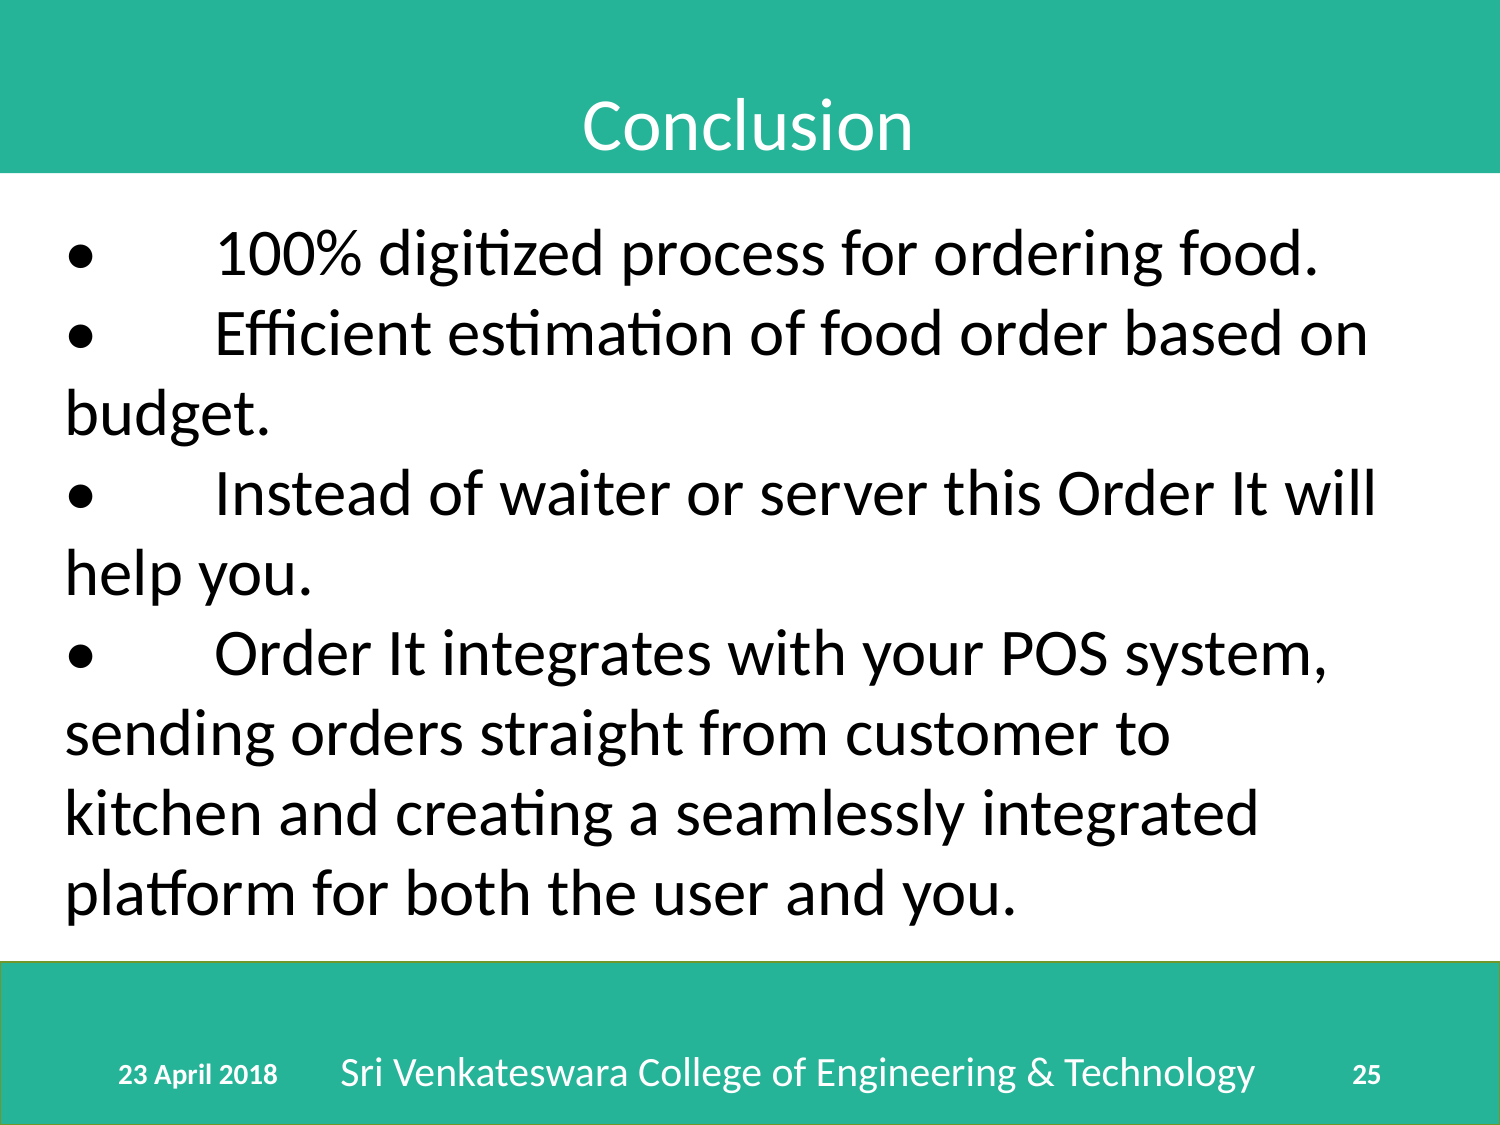

Conclusion
•	100% digitized process for ordering food.
•	Efficient estimation of food order based on 	budget.
•	Instead of waiter or server this Order It will 	help you.
•	Order It integrates with your POS system, 	sending orders straight from customer to 	kitchen and creating a seamlessly integrated 	platform for both the user and you.

Sri Venkateswara College of Engineering & Technology
23 April 2018
25